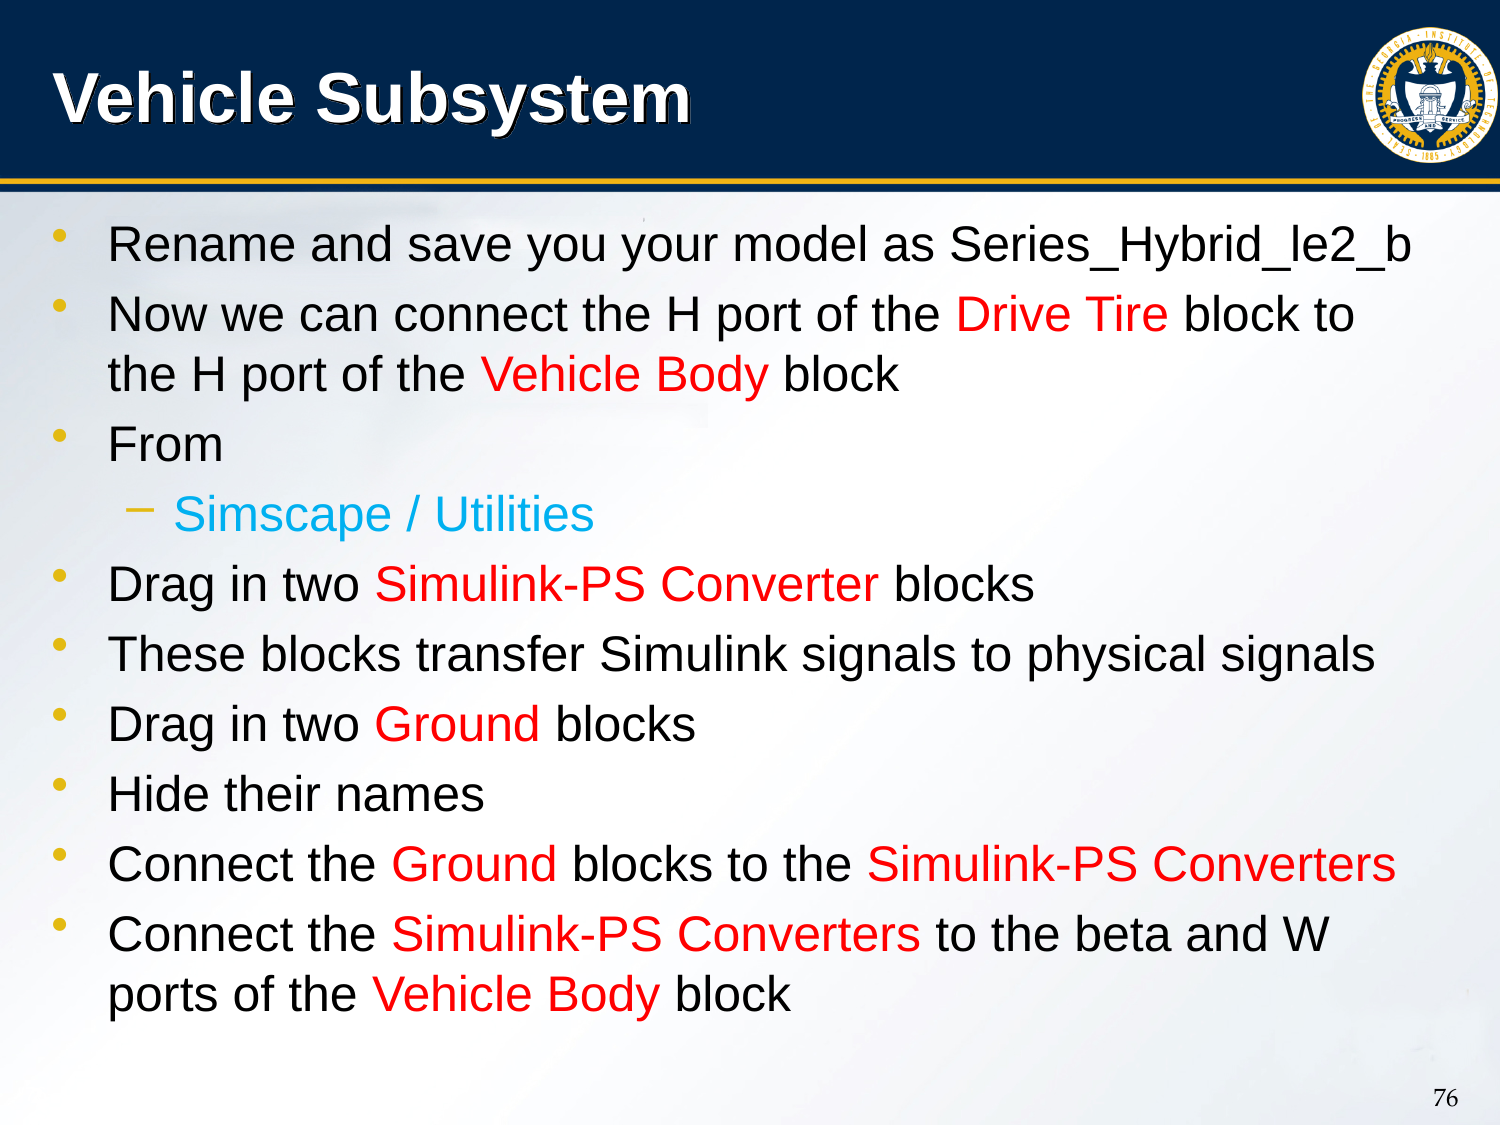

# Vehicle Subsystem

Rename and save you your model as Series_Hybrid_le2_b
Now we can connect the H port of the Drive Tire block to the H port of the Vehicle Body block
From
Simscape / Utilities
Drag in two Simulink-PS Converter blocks
These blocks transfer Simulink signals to physical signals
Drag in two Ground blocks
Hide their names
Connect the Ground blocks to the Simulink-PS Converters
Connect the Simulink-PS Converters to the beta and W ports of the Vehicle Body block